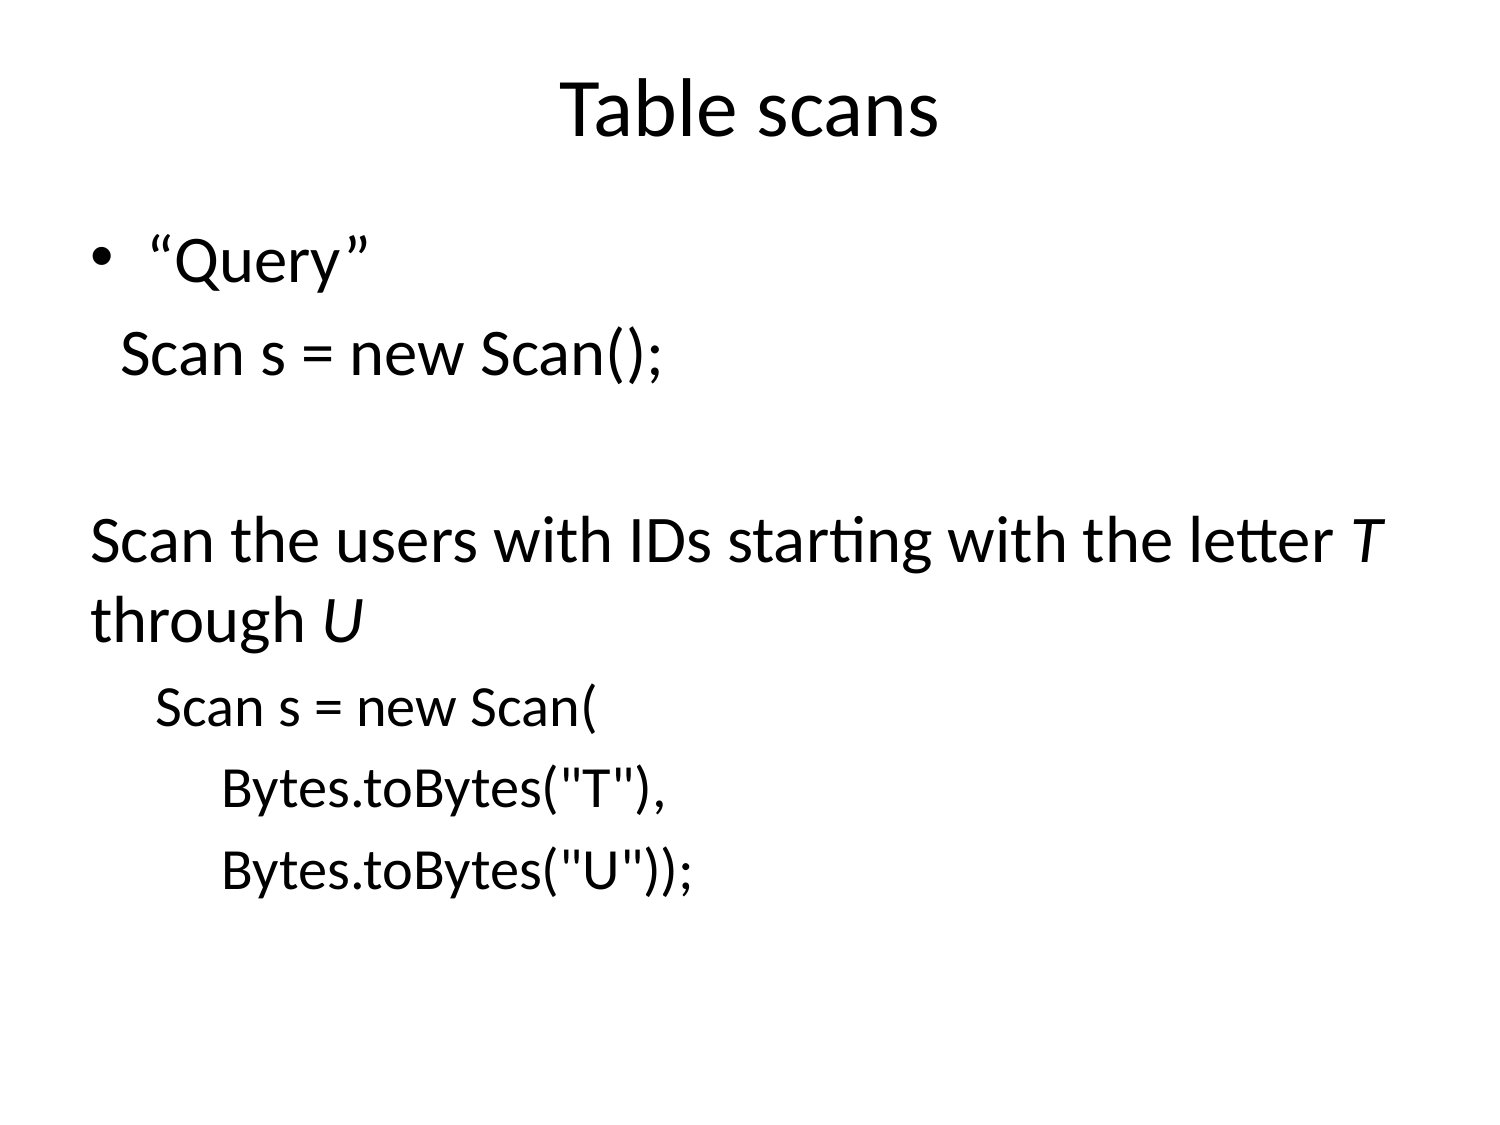

# Table scans
“Query”
  Scan s = new Scan();

Scan the users with IDs starting with the letter T through U
Scan s = new Scan(
     Bytes.toBytes("T"),
     Bytes.toBytes("U"));